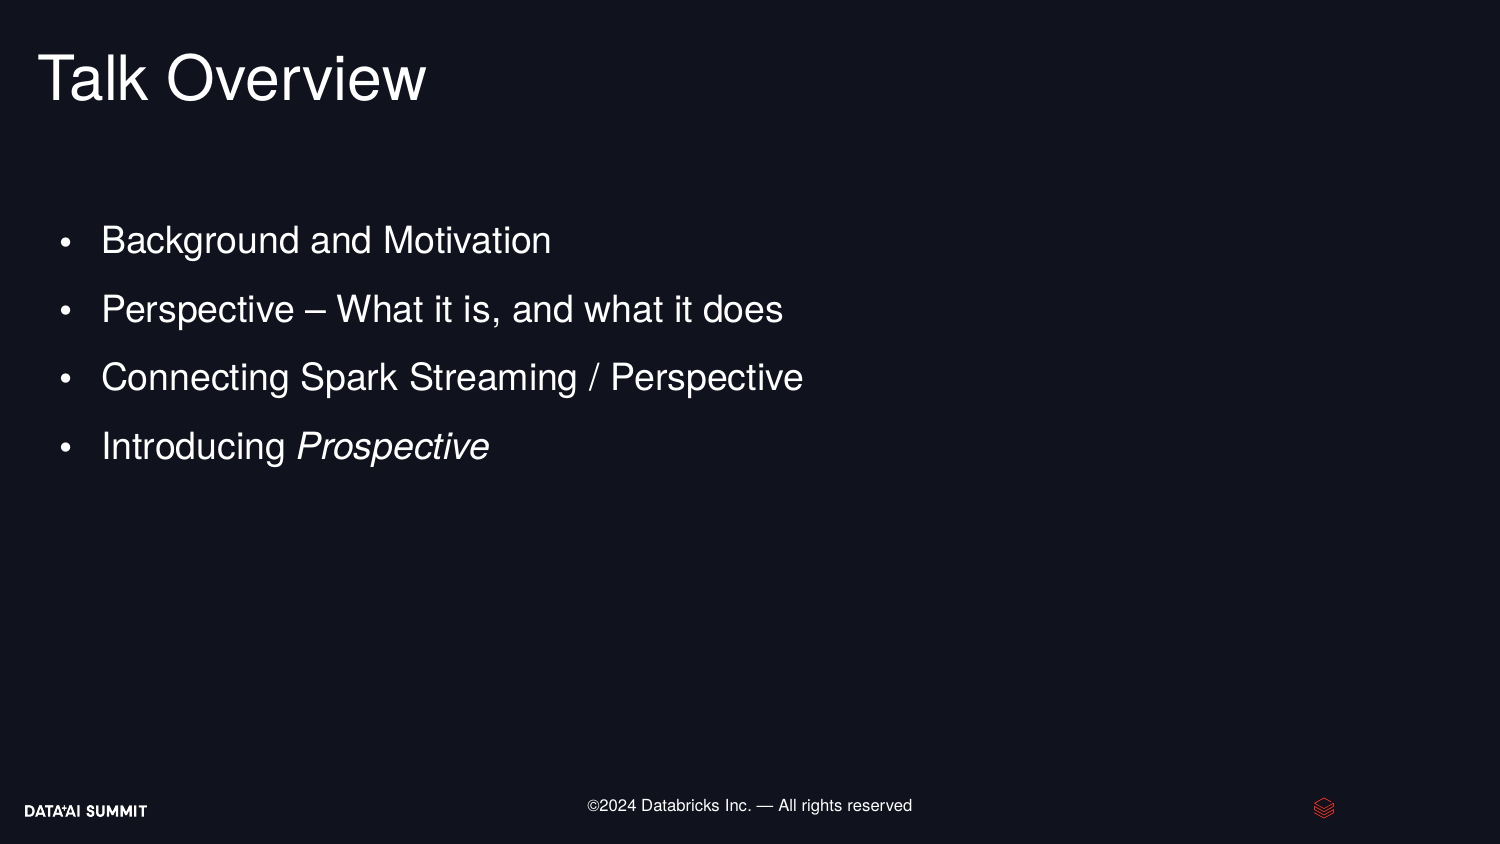

# Talk Overview
Background and Motivation
Perspective – What it is, and what it does
Connecting Spark Streaming / Perspective
Introducing Prospective
2